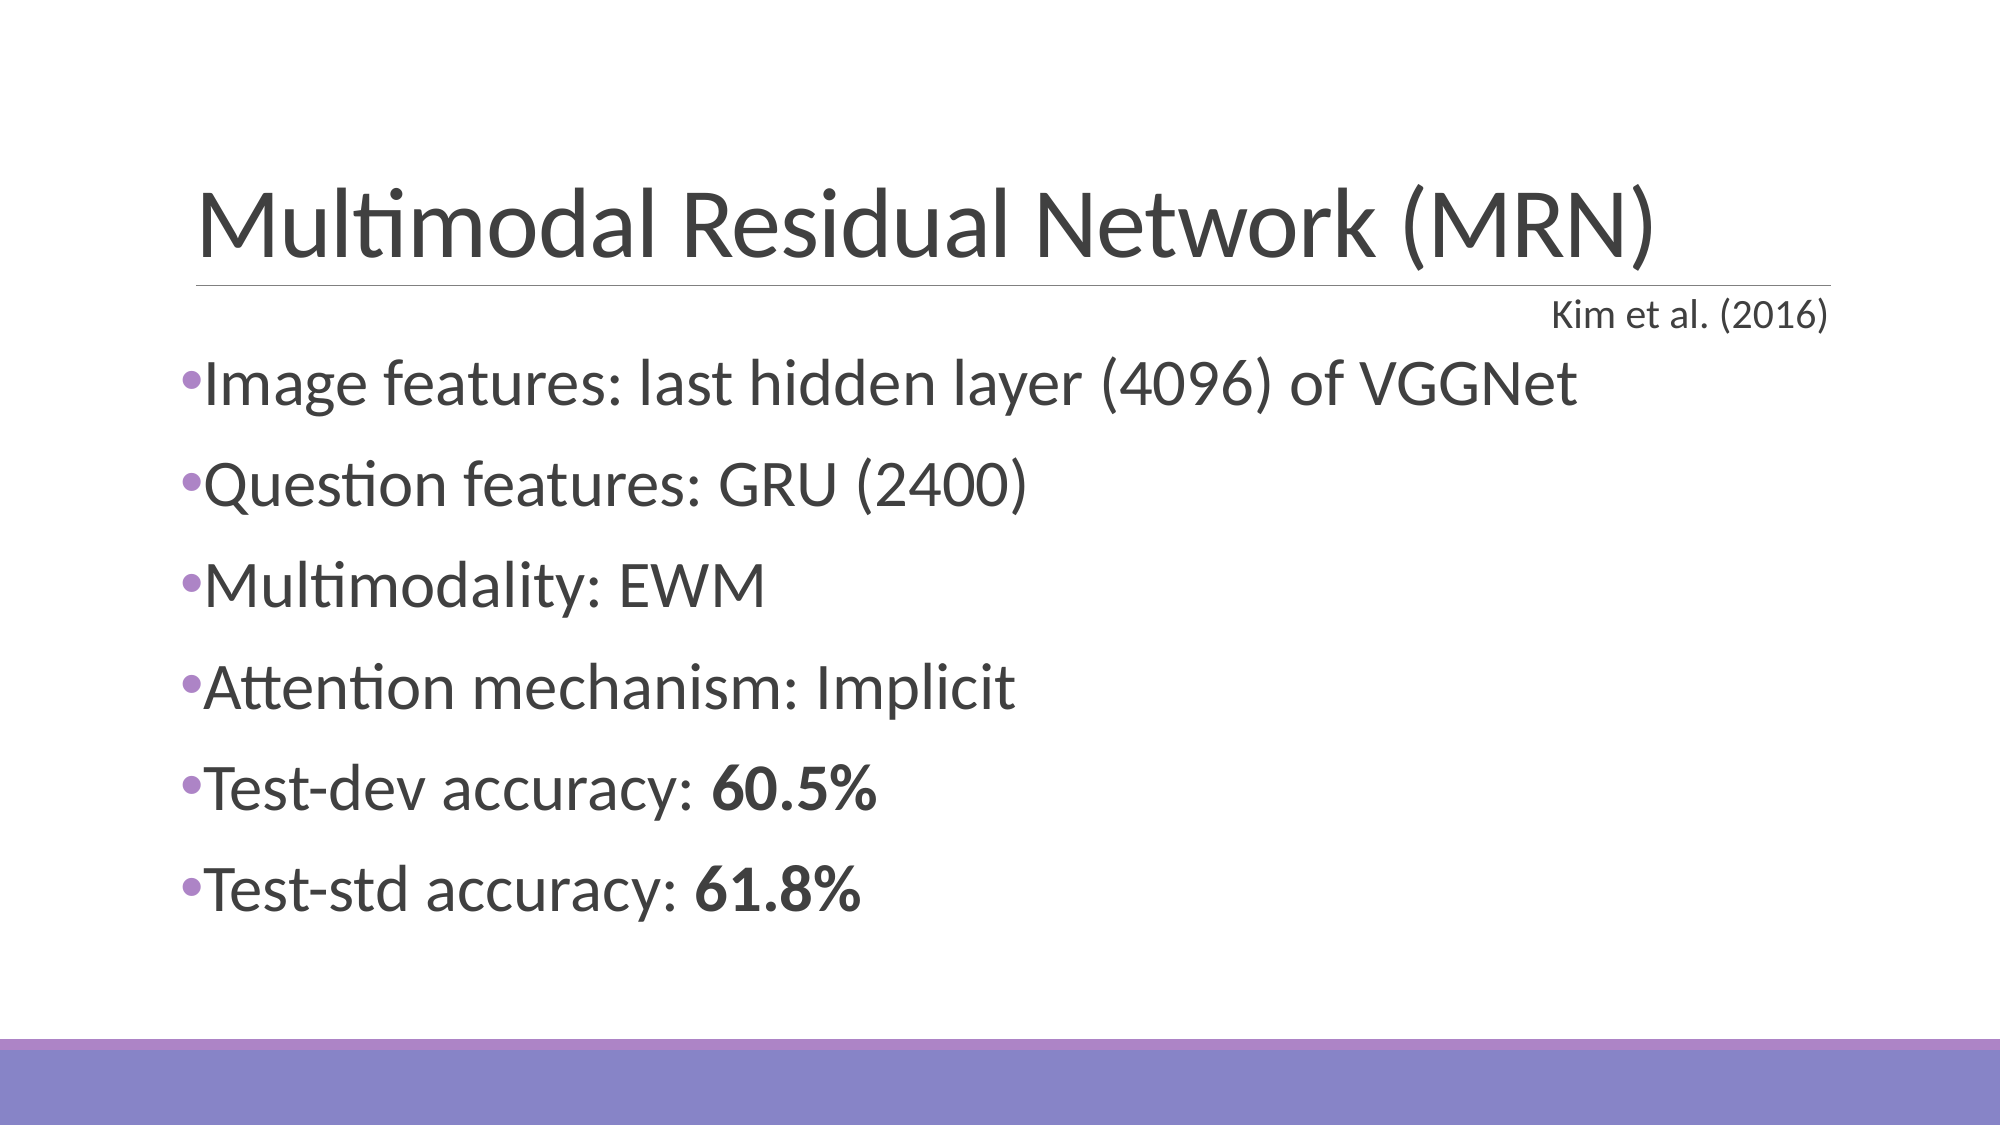

# Multimodal Residual Network (MRN)
Kim et al. (2016)
Image features: last hidden layer (4096) of VGGNet
Question features: GRU (2400)
Multimodality: EWM
Attention mechanism: Implicit
Test-dev accuracy: 60.5%
Test-std accuracy: 61.8%